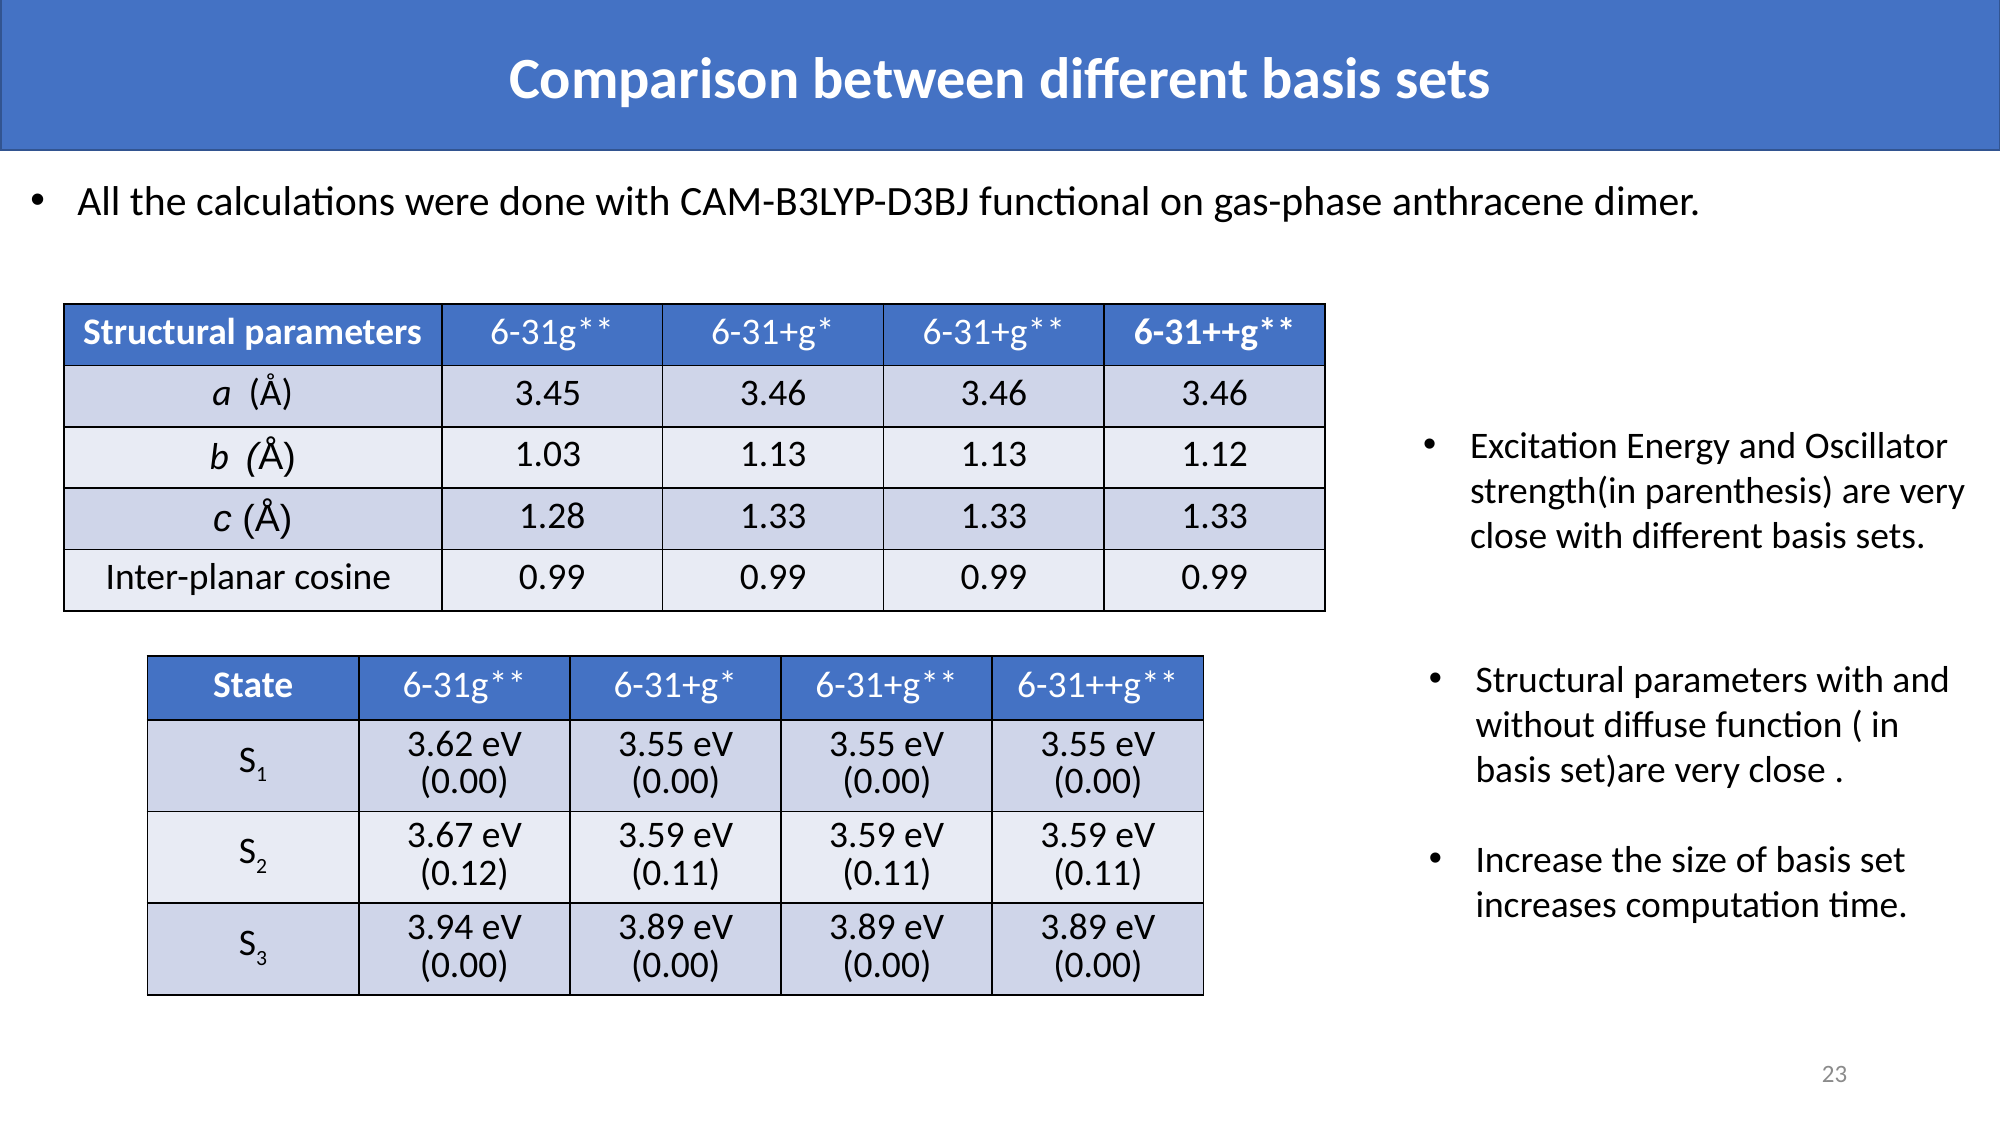

Comparison between different basis sets
All the calculations were done with CAM-B3LYP-D3BJ functional on gas-phase anthracene dimer.
| Structural parameters | 6-31g\*\* | 6-31+g\* | 6-31+g\*\* | 6-31++g\*\* |
| --- | --- | --- | --- | --- |
| a  (Å) | 3.45 | 3.46 | 3.46 | 3.46 |
| b  (Å) | 1.03 | 1.13 | 1.13 | 1.12 |
| c (Å) | 1.28 | 1.33 | 1.33 | 1.33 |
| Inter-planar cosine | 0.99 | 0.99 | 0.99 | 0.99 |
Excitation Energy and Oscillator strength(in parenthesis) are very close with different basis sets.
Structural parameters with and without diffuse function ( in  basis set)are very close .

Increase the size of basis set increases computation time.
| State | 6-31g\*\* | 6-31+g\* | 6-31+g\*\* | 6-31++g\*\* |
| --- | --- | --- | --- | --- |
| S1 | 3.62 eV (0.00) | 3.55 eV (0.00) | 3.55 eV (0.00) | 3.55 eV (0.00) |
| S2 | 3.67 eV (0.12) | 3.59 eV (0.11) | 3.59 eV (0.11) | 3.59 eV (0.11) |
| S3 | 3.94 eV (0.00) | 3.89 eV (0.00) | 3.89 eV (0.00) | 3.89 eV (0.00) |
23